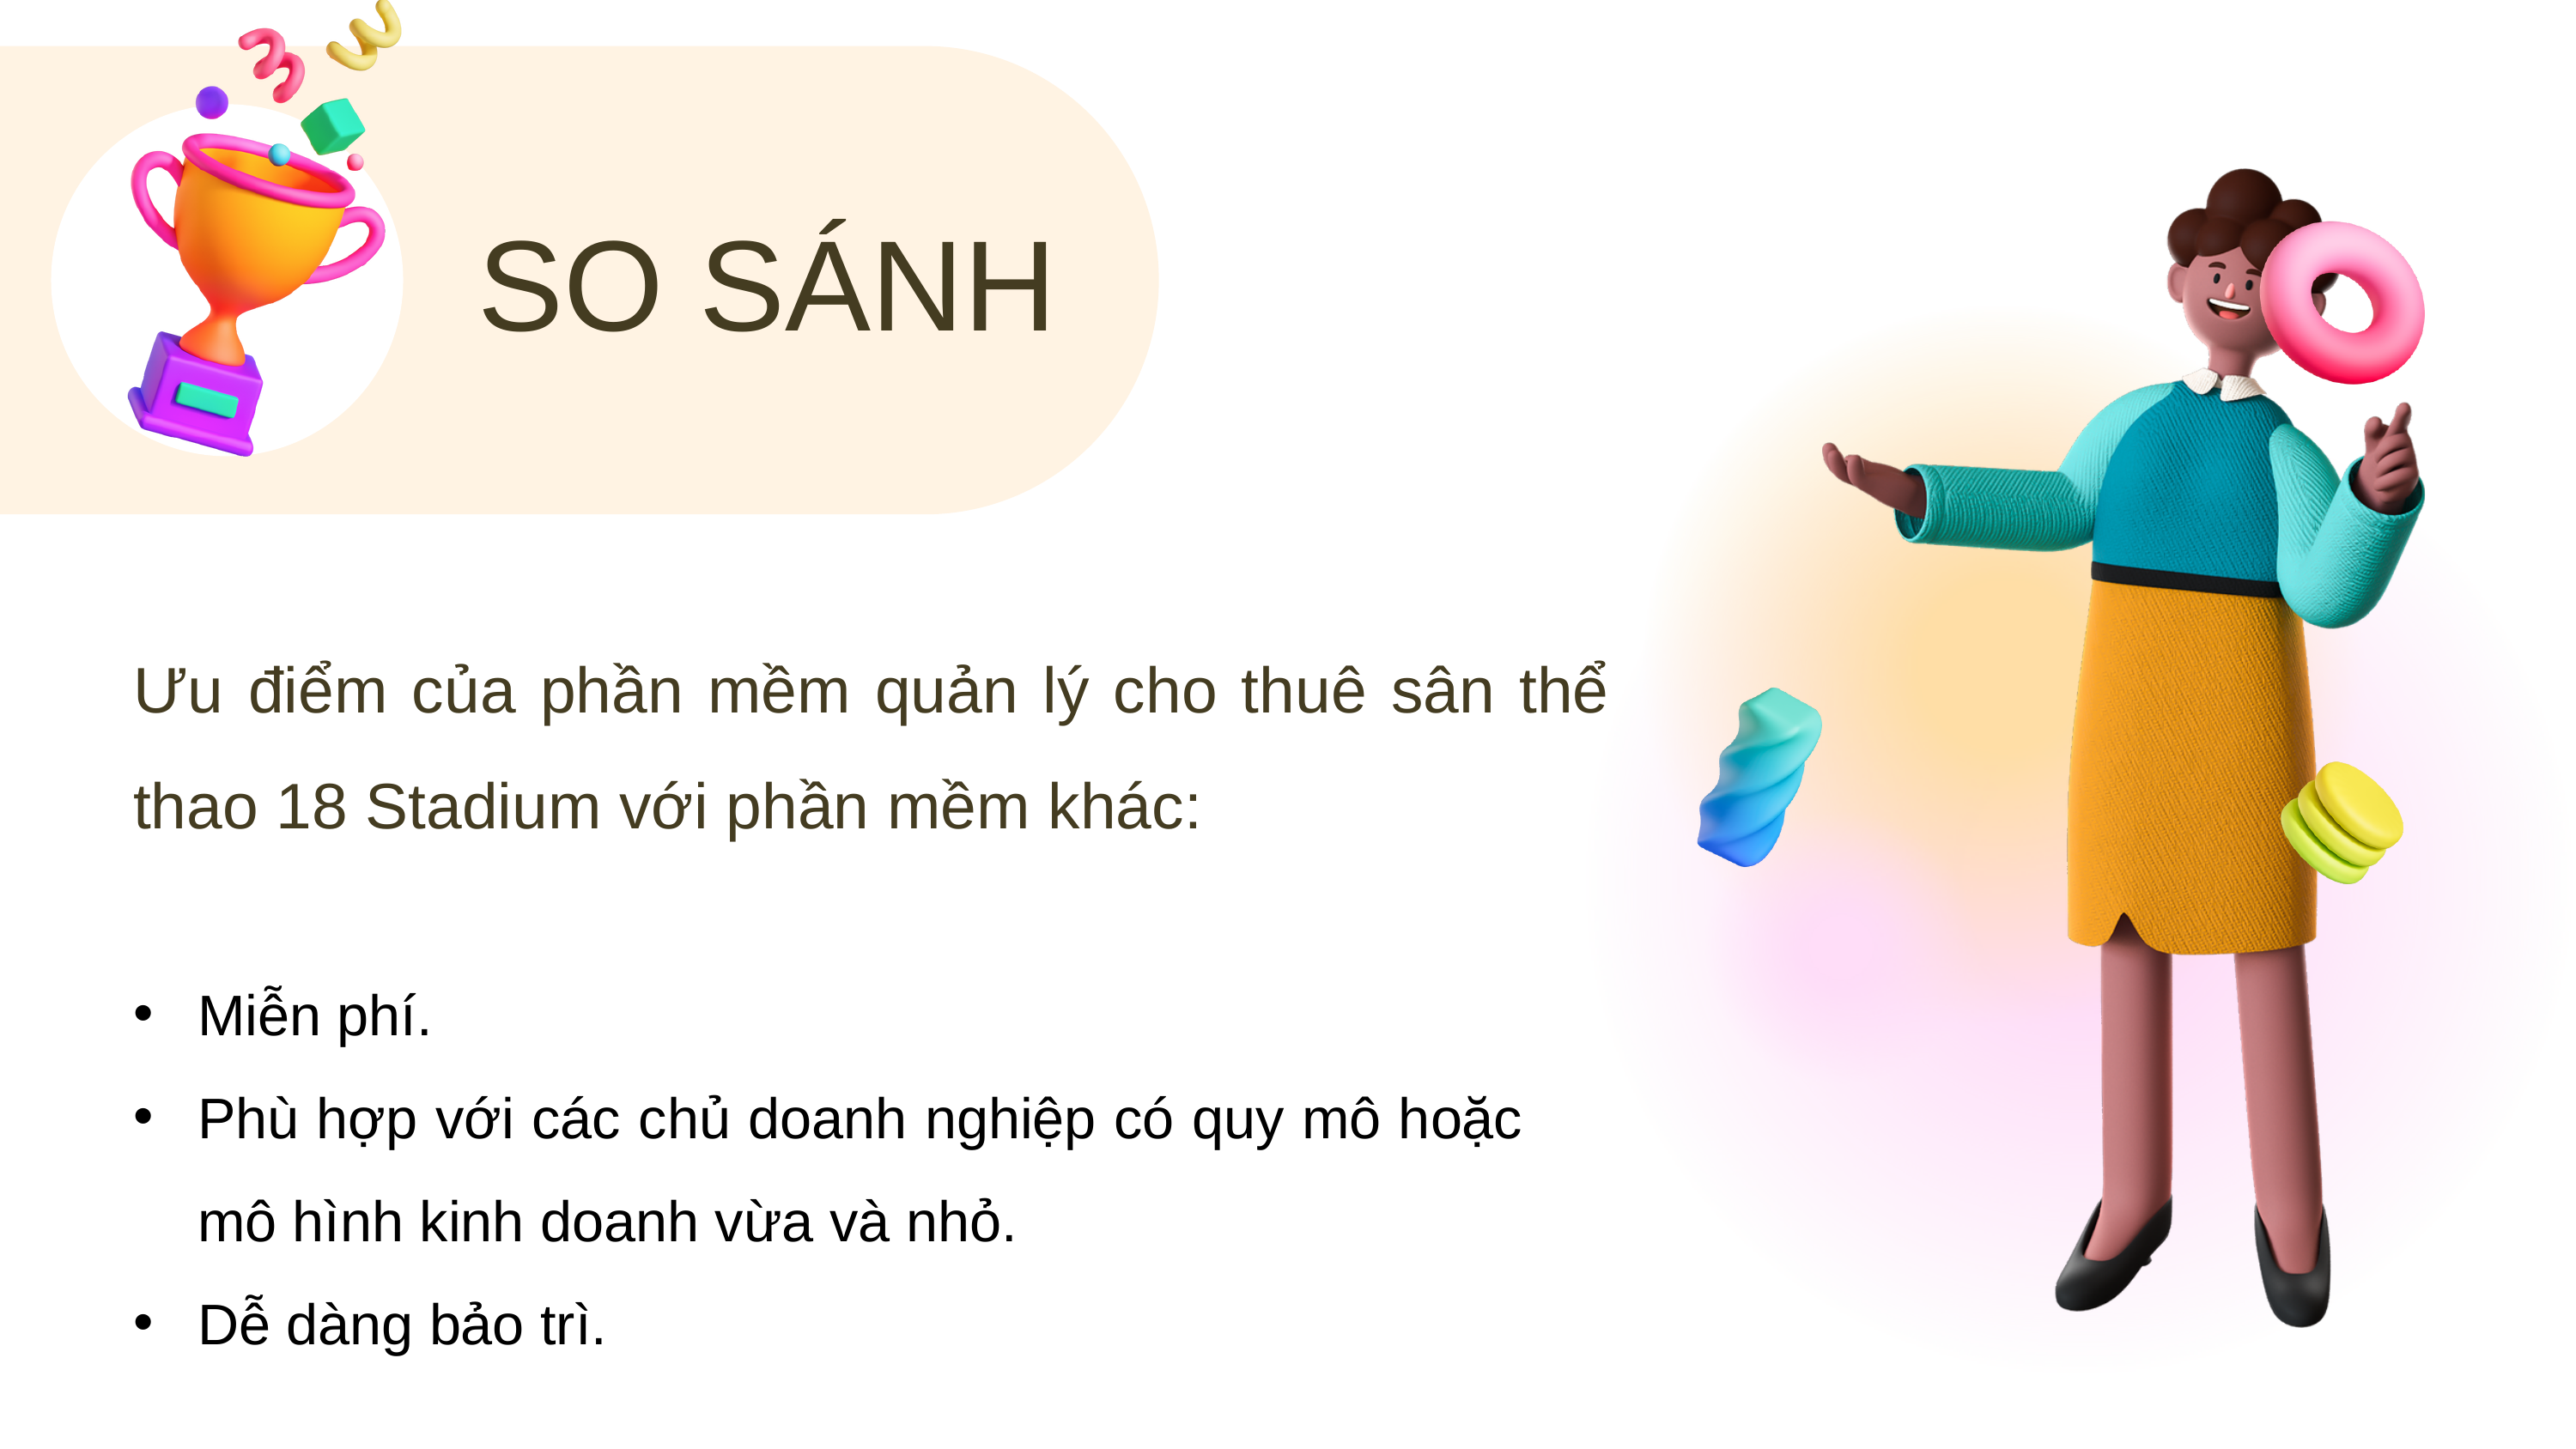

SO SÁNH

Ưu điểm của phần mềm quản lý cho thuê sân thể thao 18 Stadium với phần mềm khác:
Miễn phí.
Phù hợp với các chủ doanh nghiệp có quy mô hoặc mô hình kinh doanh vừa và nhỏ.
Dễ dàng bảo trì.